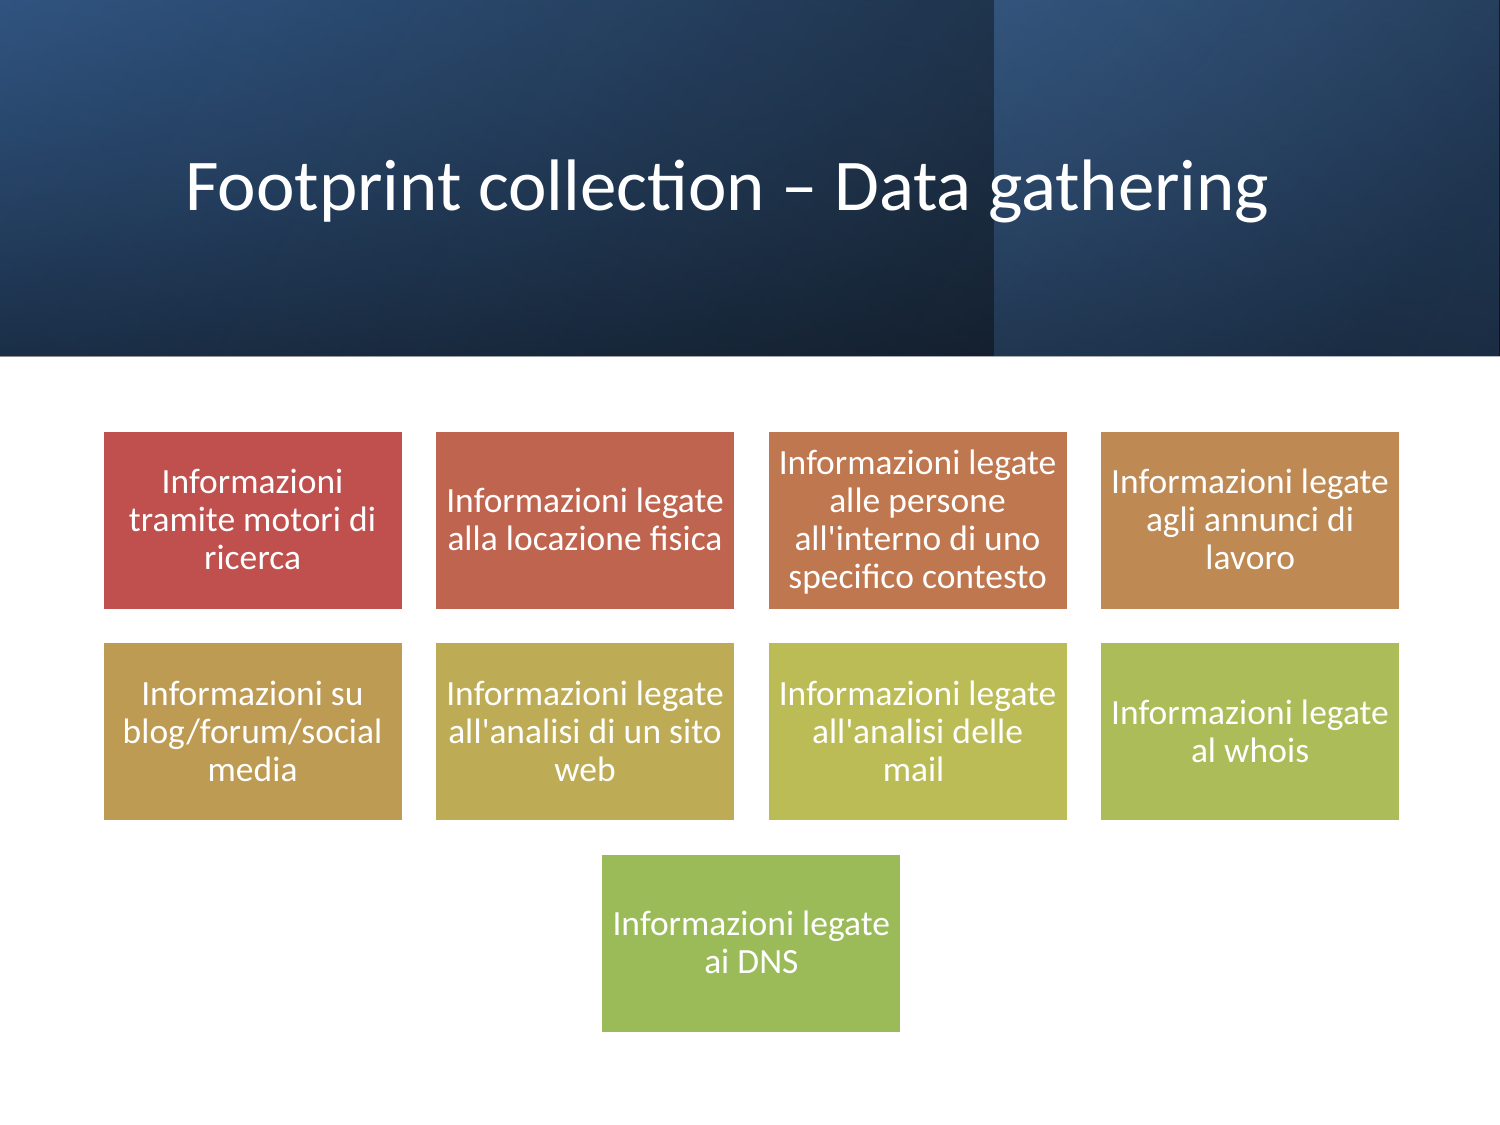

# Footprint collection – Data gathering
Informazioni tramite motori di ricerca
Informazioni legate alla locazione fisica
Informazioni legate alle persone all'interno di uno specifico contesto
Informazioni legate agli annunci di lavoro
Informazioni su blog/forum/social media
Informazioni legate all'analisi di un sito web
Informazioni legate all'analisi delle mail
Informazioni legate al whois
Informazioni legate ai DNS